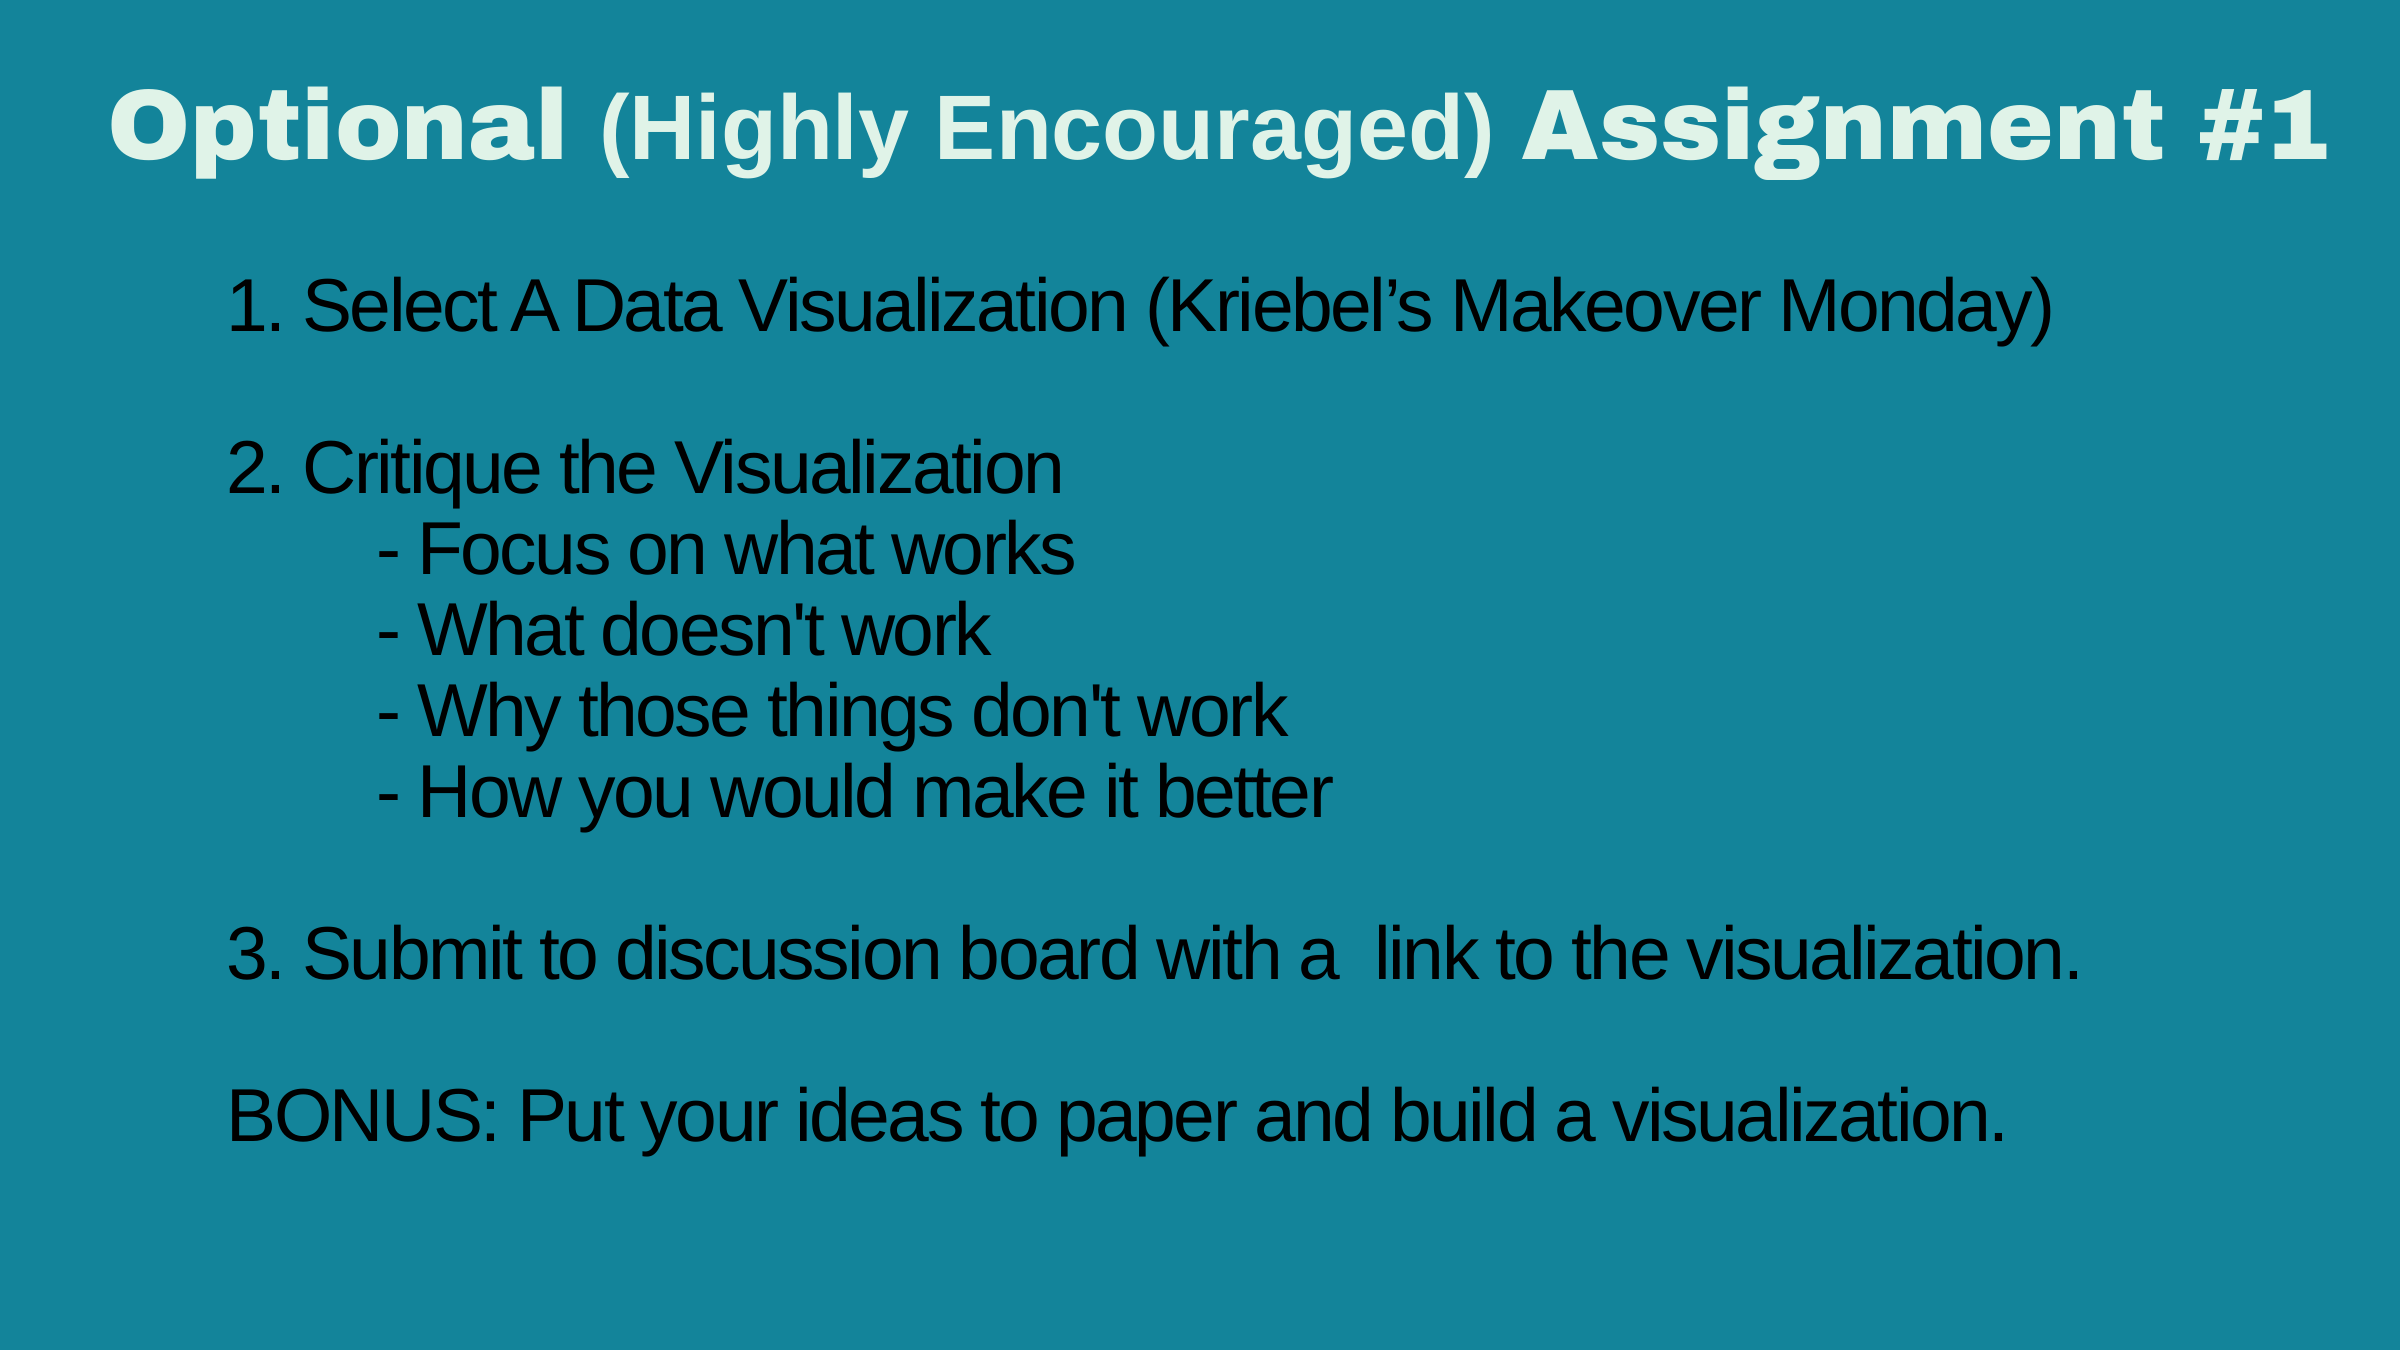

Optional (Highly Encouraged) Assignment #1
# 1. Select A Data Visualization (Kriebel’s Makeover Monday) 2. Critique the Visualization - Focus on what works - What doesn't work - Why those things don't work - How you would make it better 3. Submit to discussion board with a  link to the visualization. BONUS: Put your ideas to paper and build a visualization.